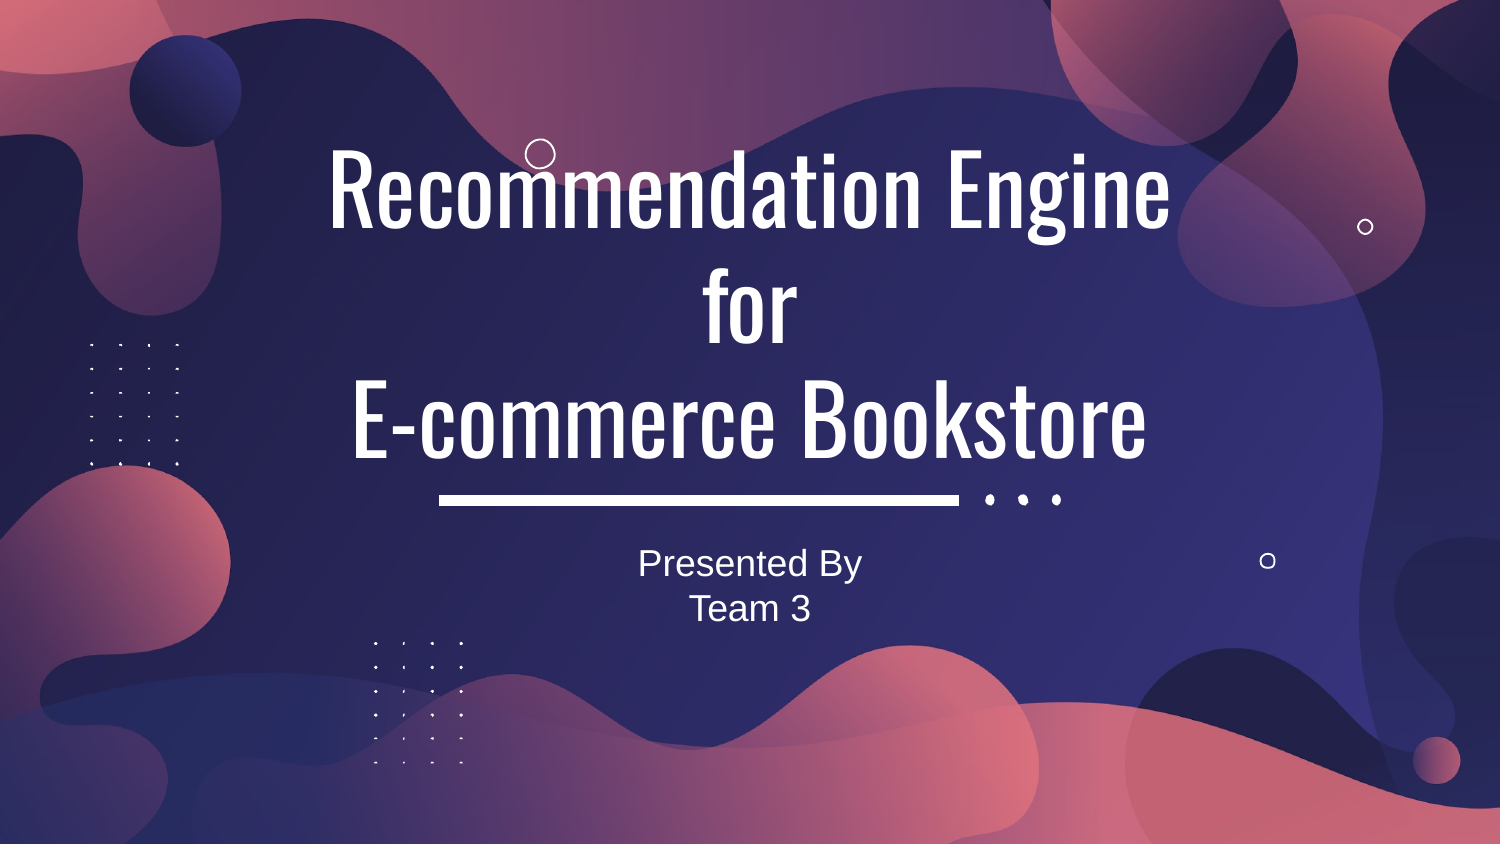

# Recommendation Engine for
E-commerce Bookstore

Presented By
Team 3